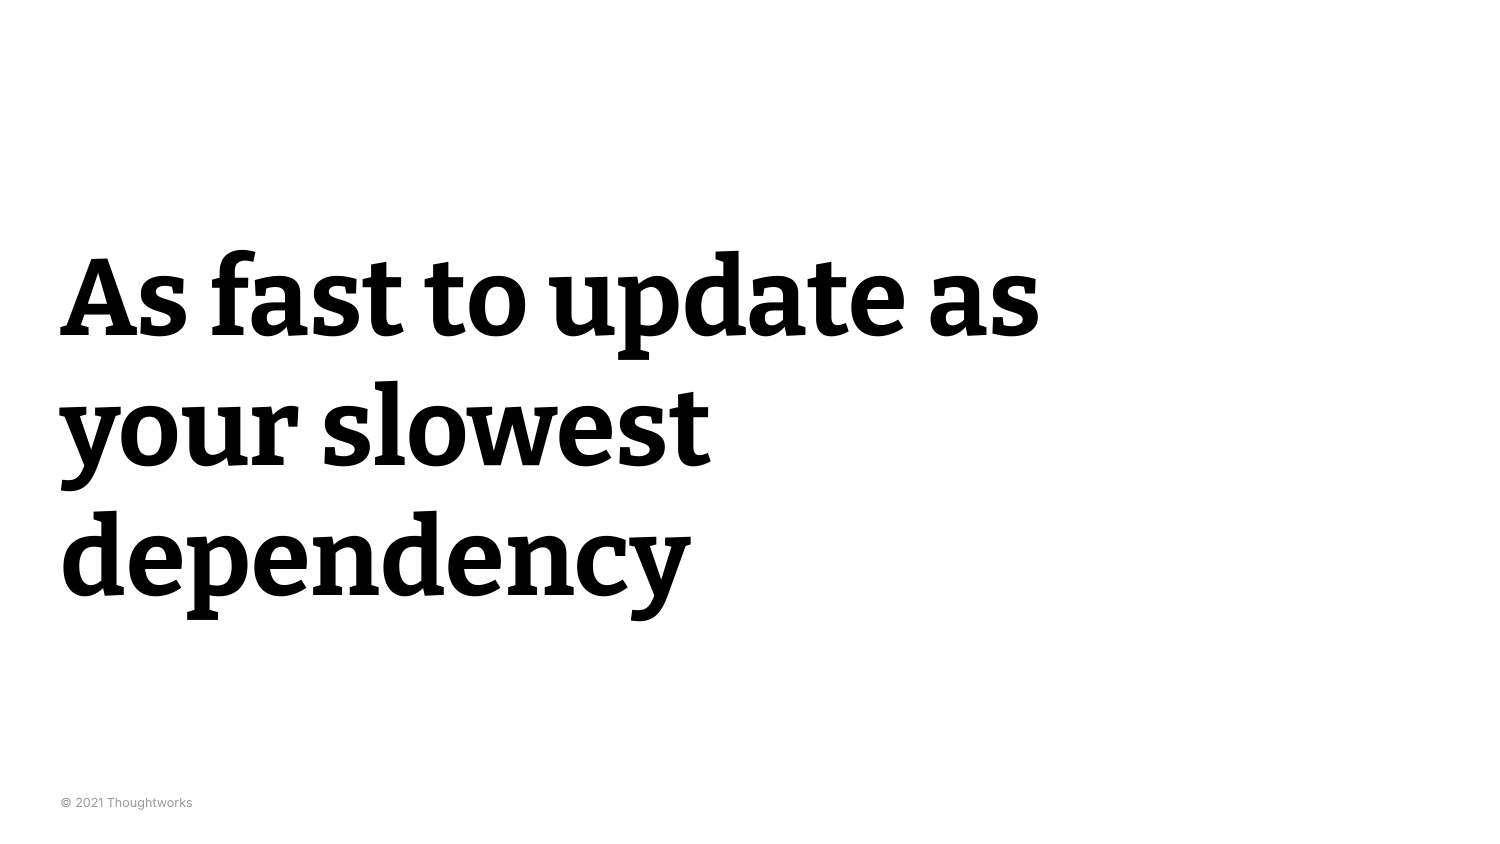

# As fast to update as your slowest dependency